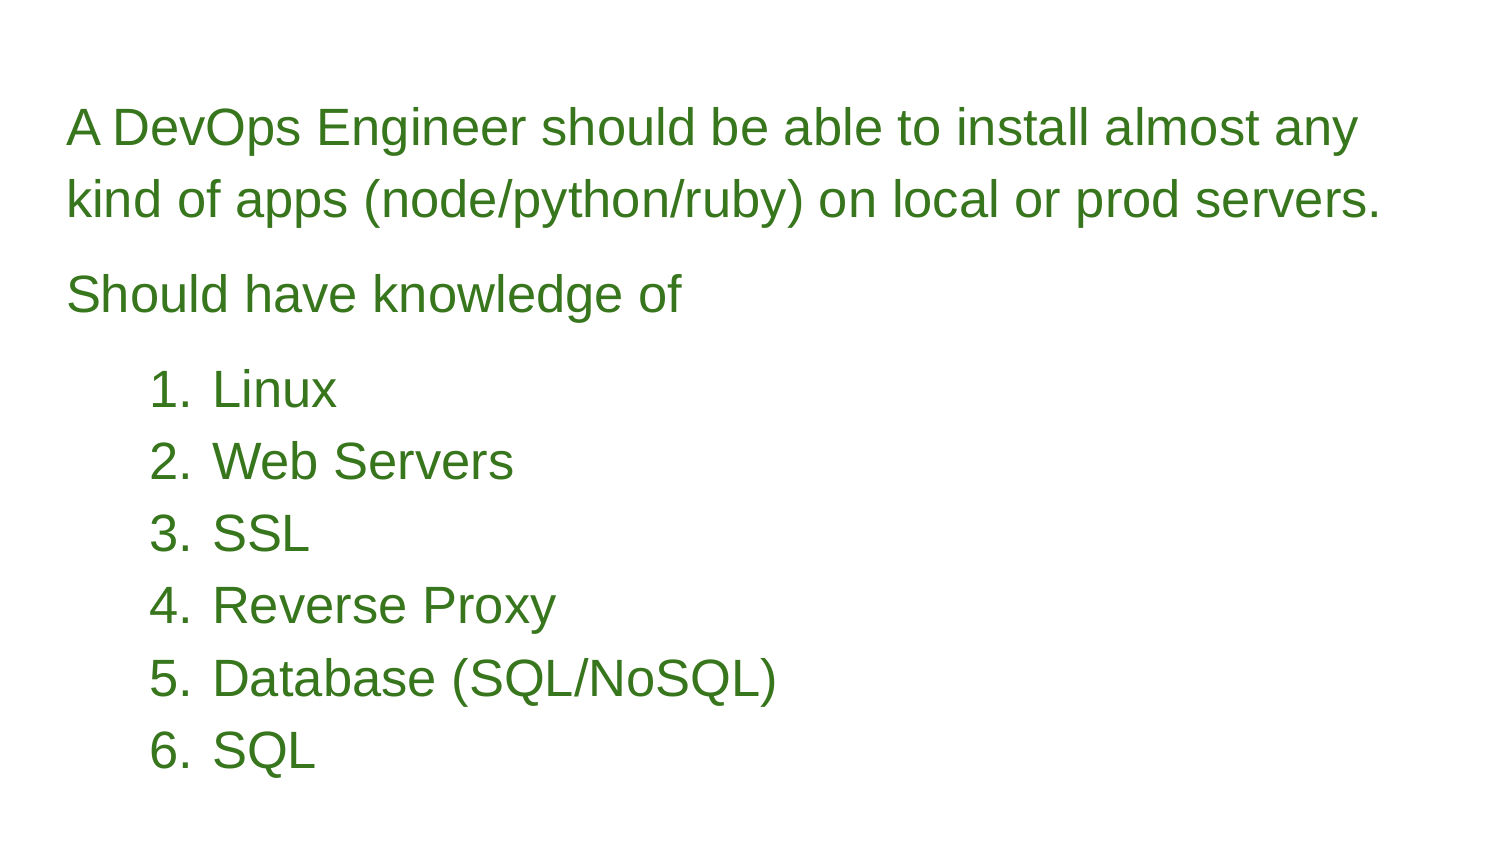

A DevOps Engineer should be able to install almost any kind of apps (node/python/ruby) on local or prod servers.
Should have knowledge of
Linux
Web Servers
SSL
Reverse Proxy
Database (SQL/NoSQL)
SQL